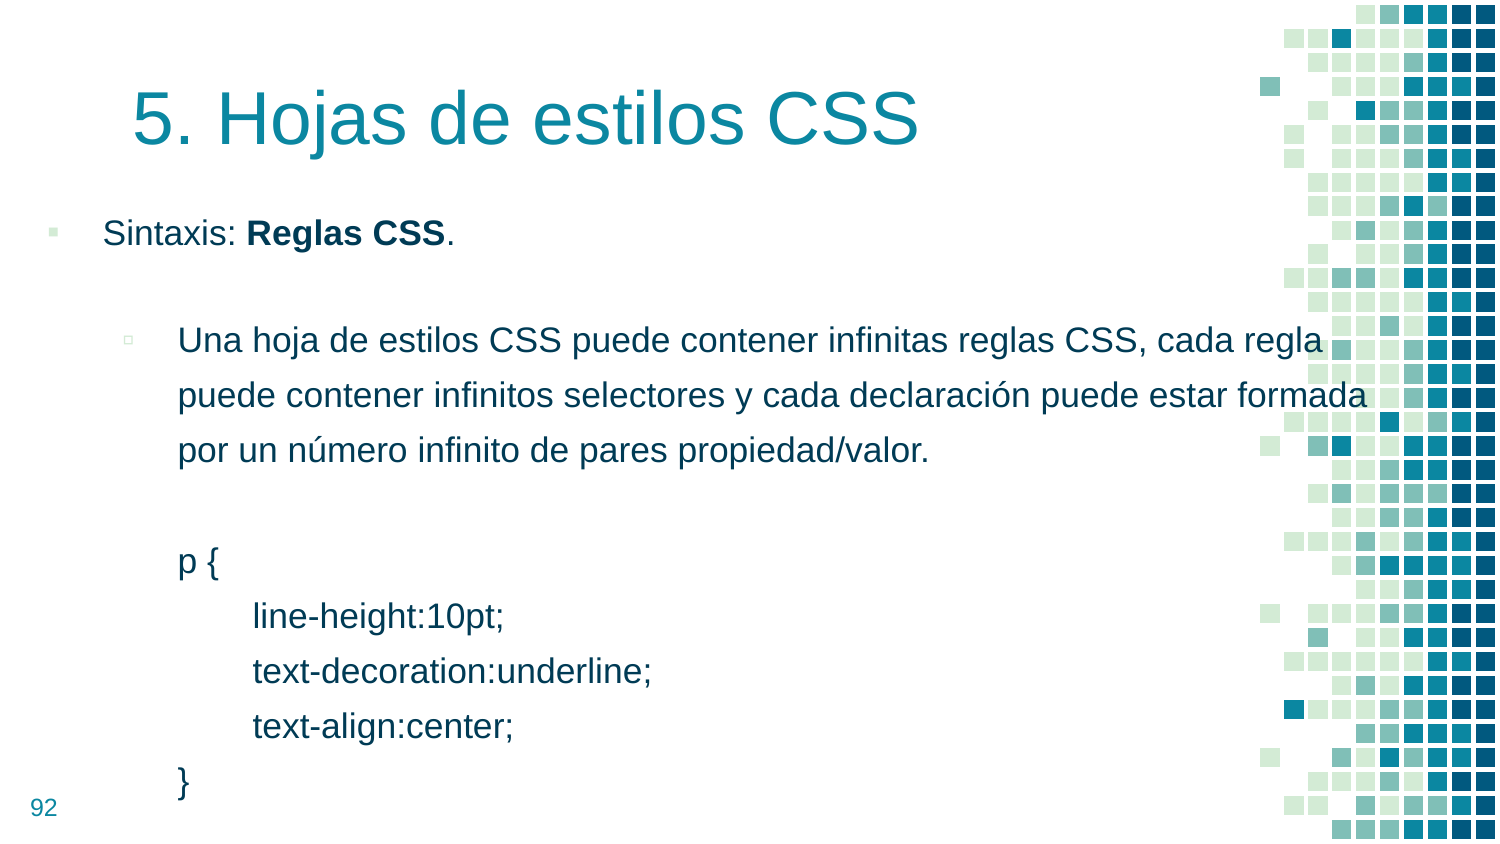

# 5. Hojas de estilos CSS

Sintaxis: Reglas CSS.

Una hoja de estilos CSS puede contener infinitas reglas CSS, cada regla
puede contener infinitos selectores y cada declaración puede estar formada
por un número infinito de pares propiedad/valor.

p {
line-height:10pt;
text-decoration:underline;
text-align:center;
}

92